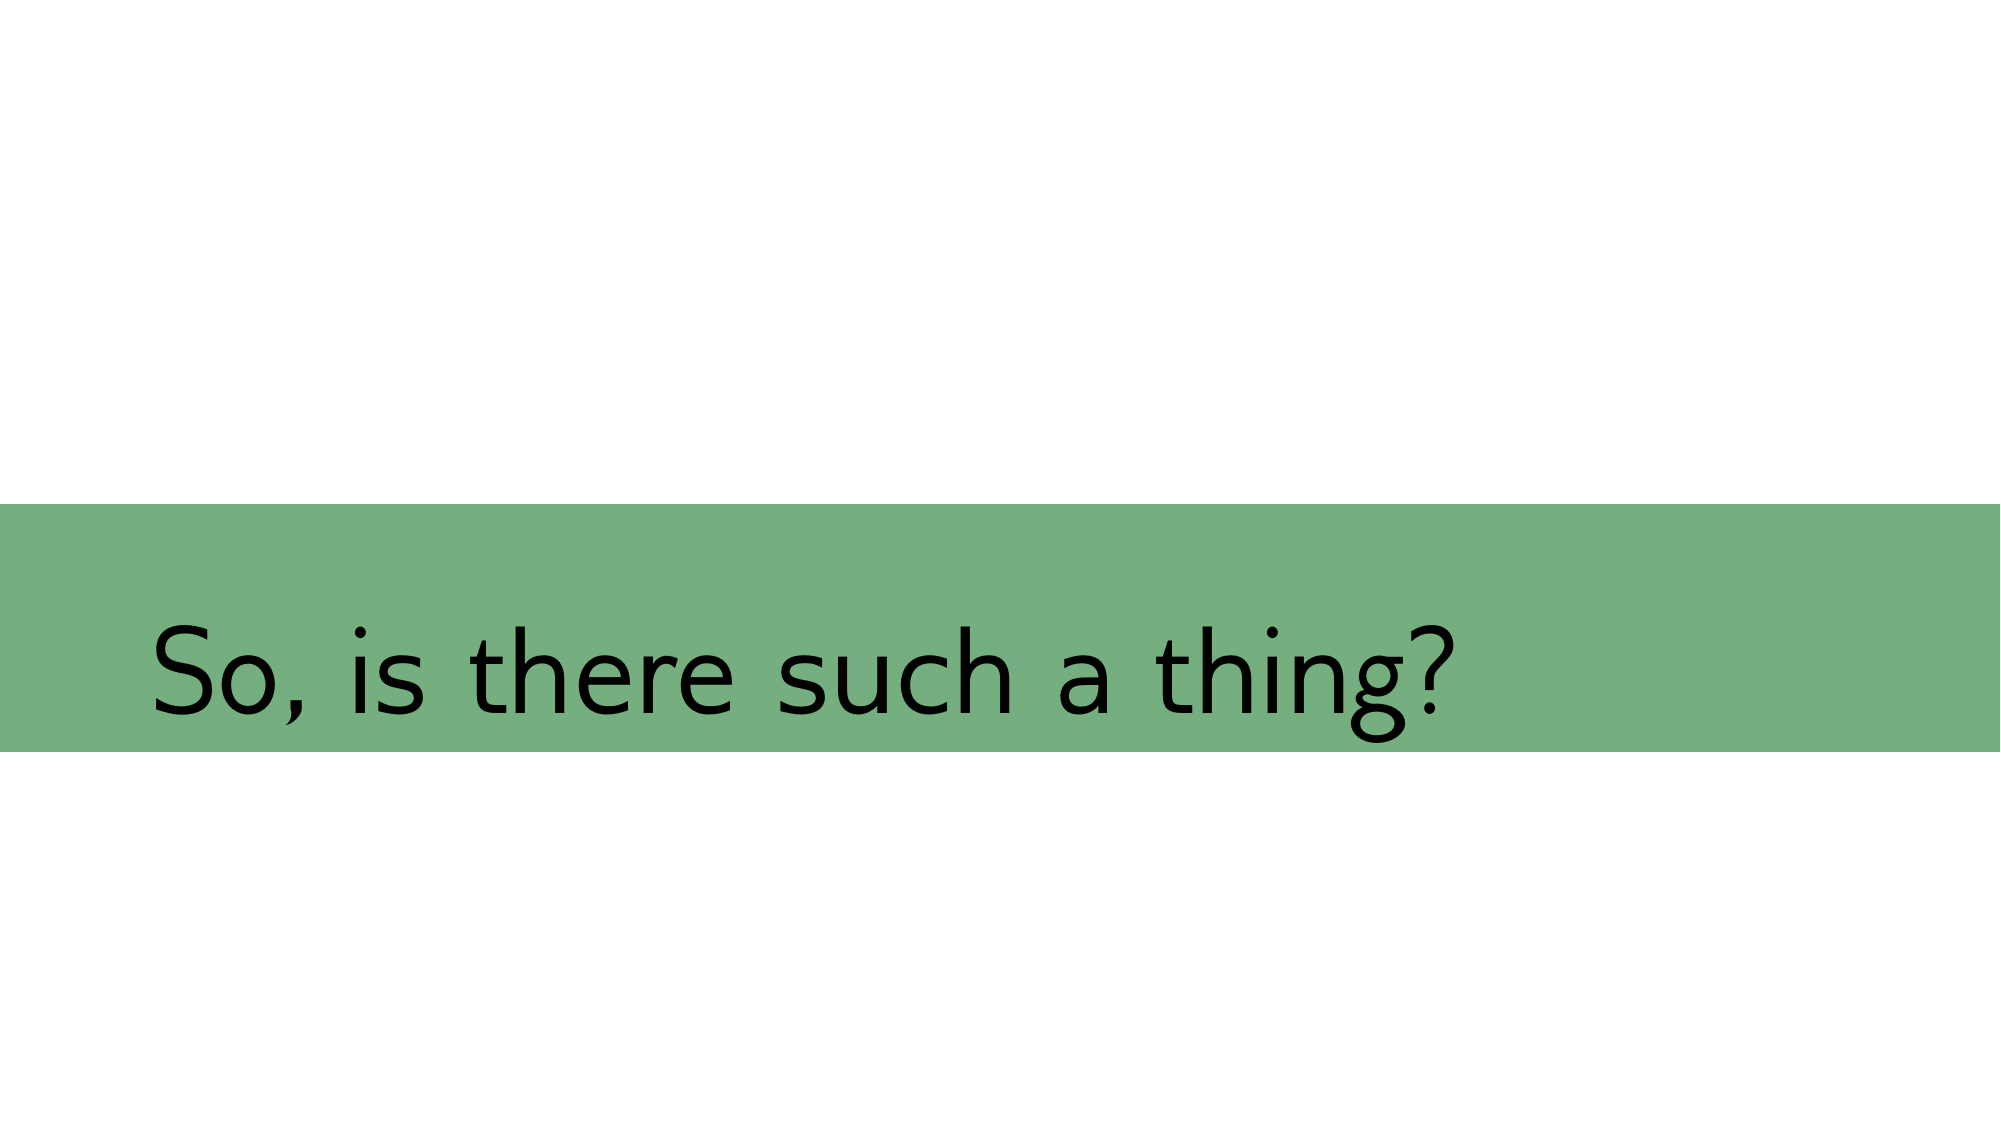

# So, is there such a thing?